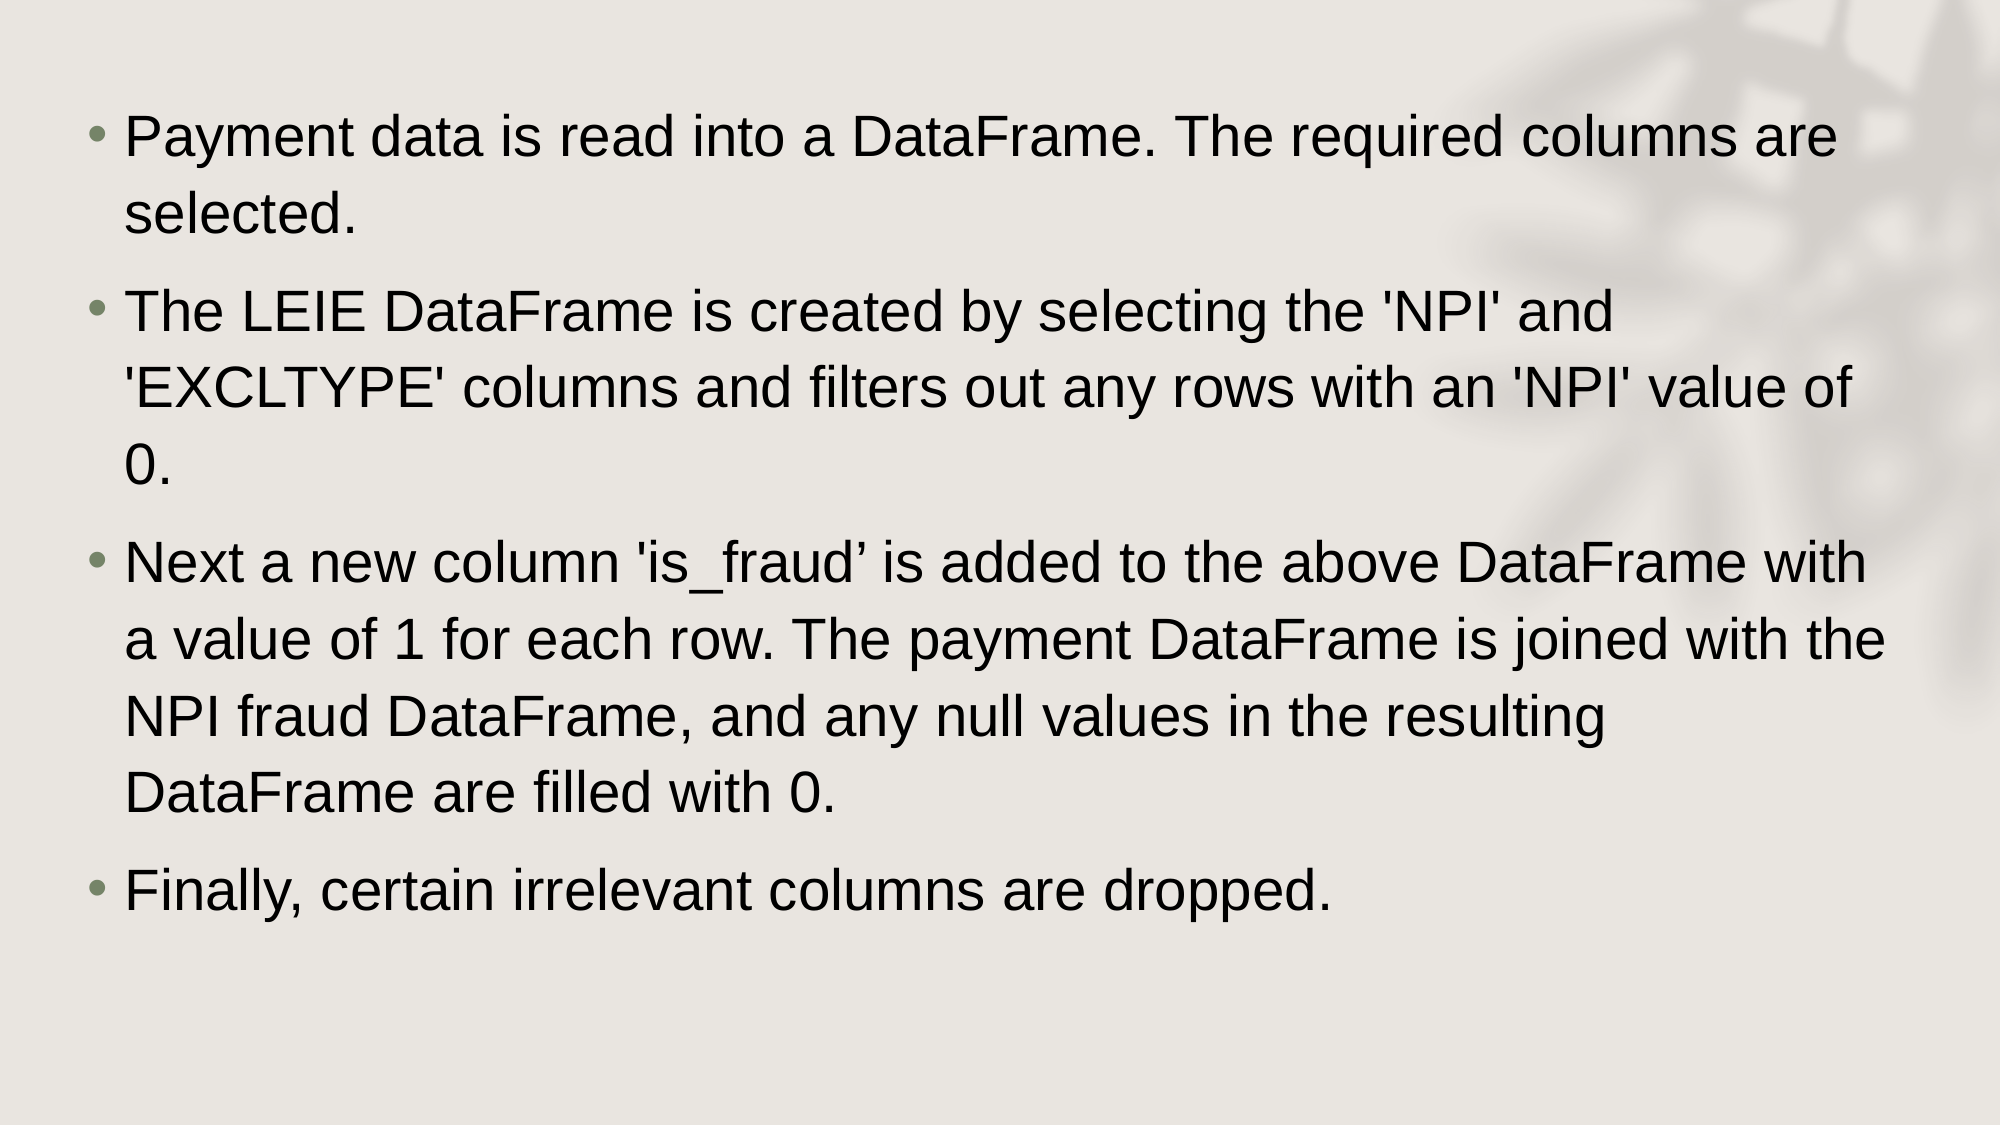

Payment data is read into a DataFrame. The required columns are selected.
The LEIE DataFrame is created by selecting the 'NPI' and 'EXCLTYPE' columns and filters out any rows with an 'NPI' value of 0.
Next a new column 'is_fraud’ is added to the above DataFrame with a value of 1 for each row. The payment DataFrame is joined with the NPI fraud DataFrame, and any null values in the resulting DataFrame are filled with 0.
Finally, certain irrelevant columns are dropped.